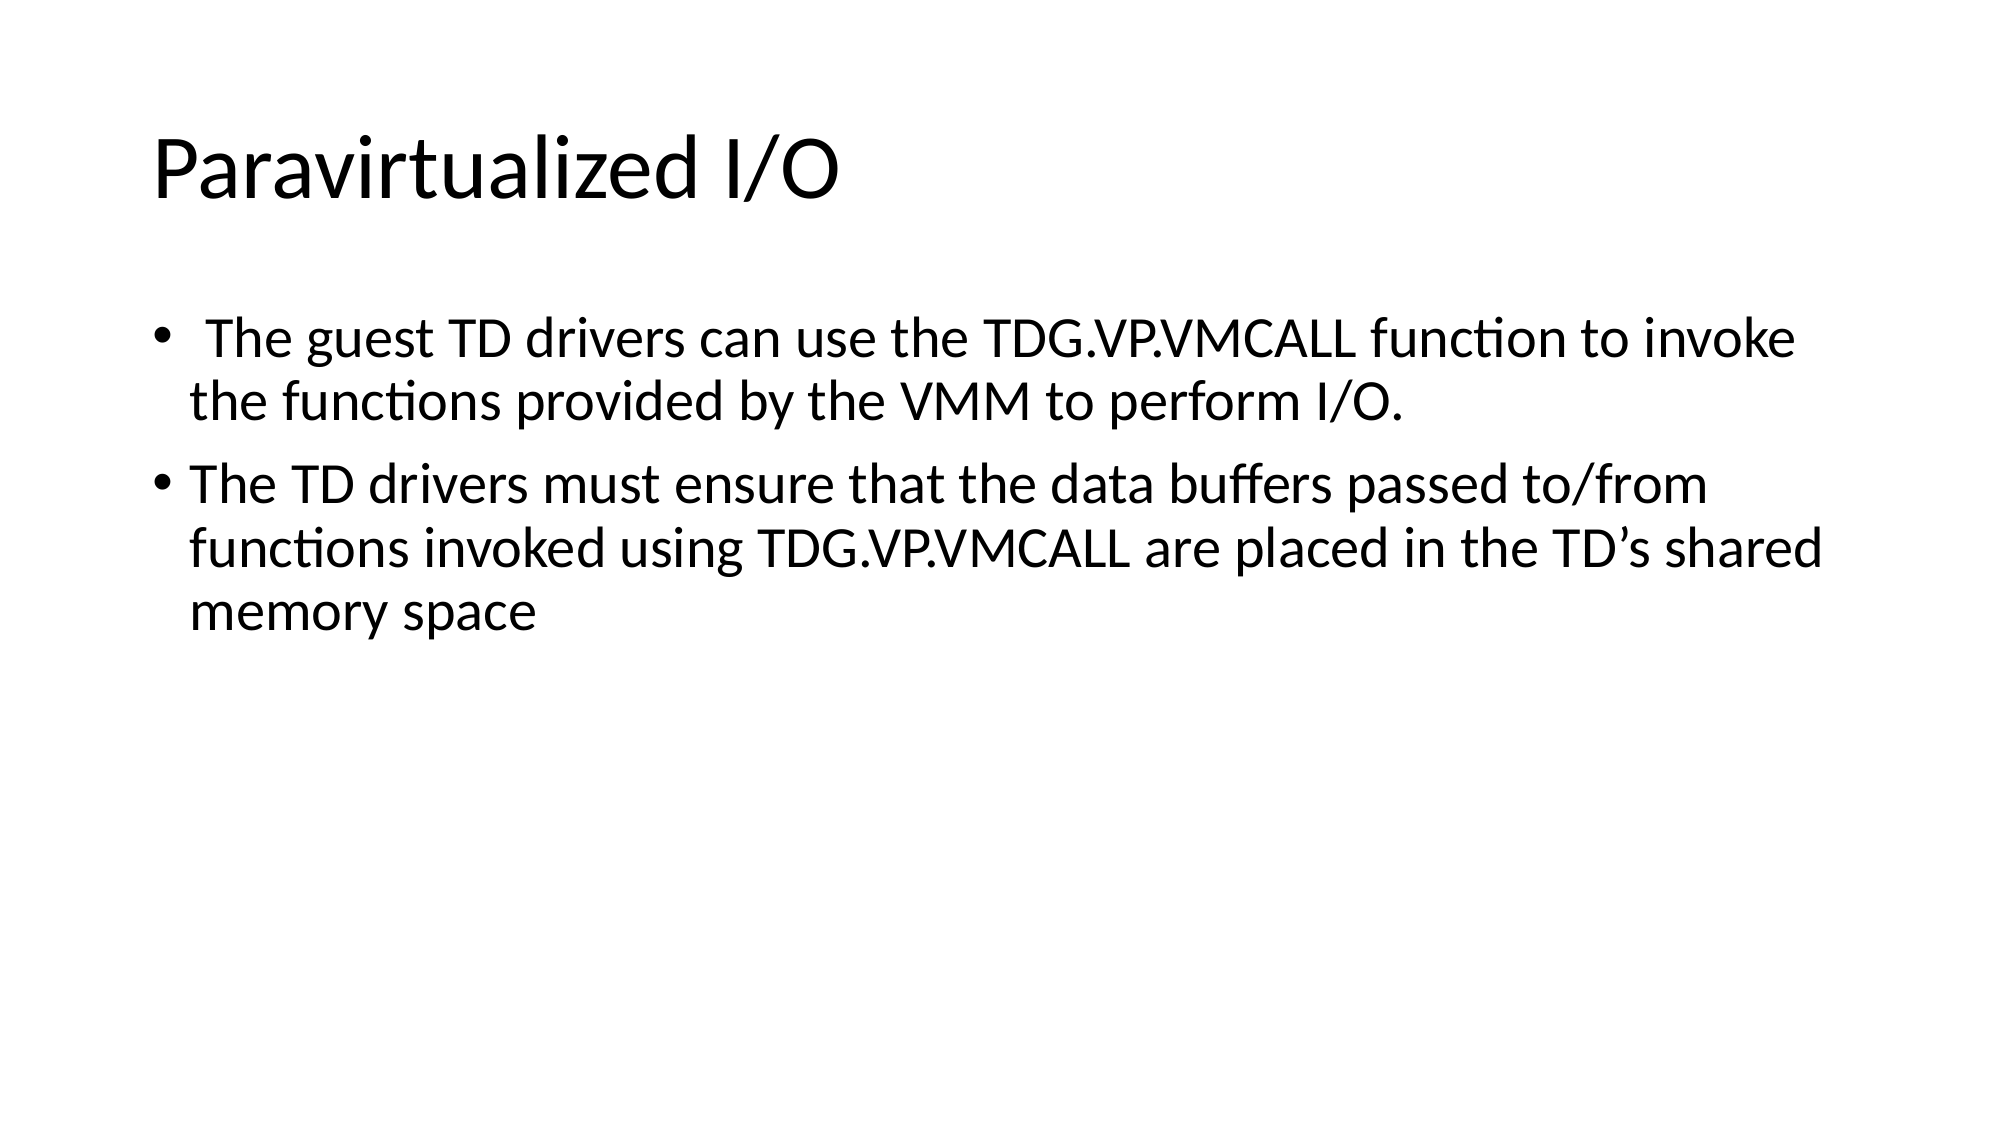

# ﻿Paravirtualized I/O
﻿ The guest TD drivers can use the TDG.VP.VMCALL function to invoke the functions provided by the VMM to perform I/O.
The TD drivers must ensure that the data buffers passed to/from functions invoked using TDG.VP.VMCALL are placed in the TD’s shared memory space